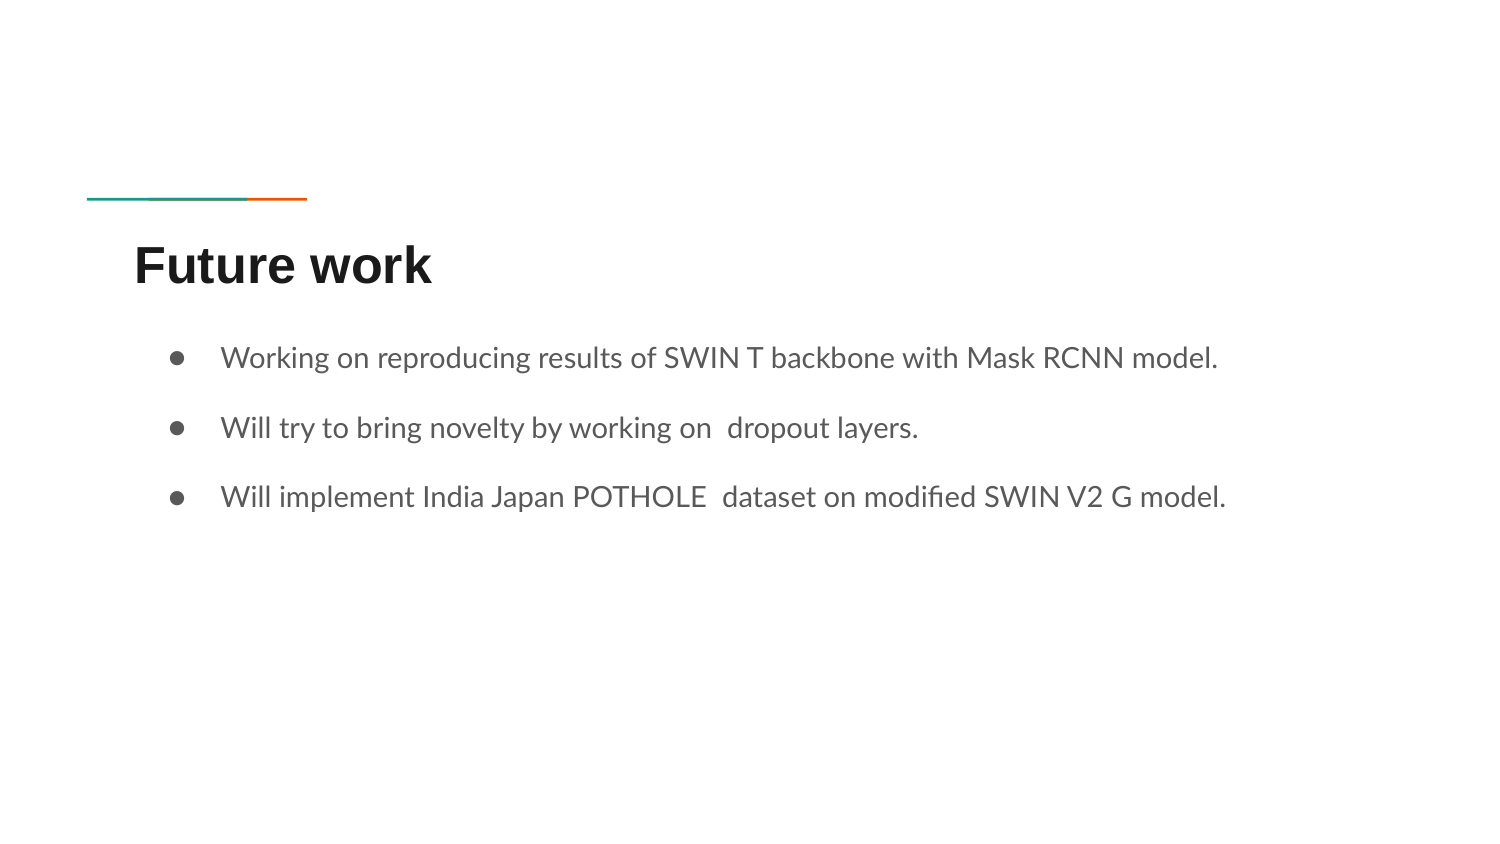

# Future work
Working on reproducing results of SWIN T backbone with Mask RCNN model.

Will try to bring novelty by working on  dropout layers.

Will implement India Japan POTHOLE  dataset on modified SWIN V2 G model.